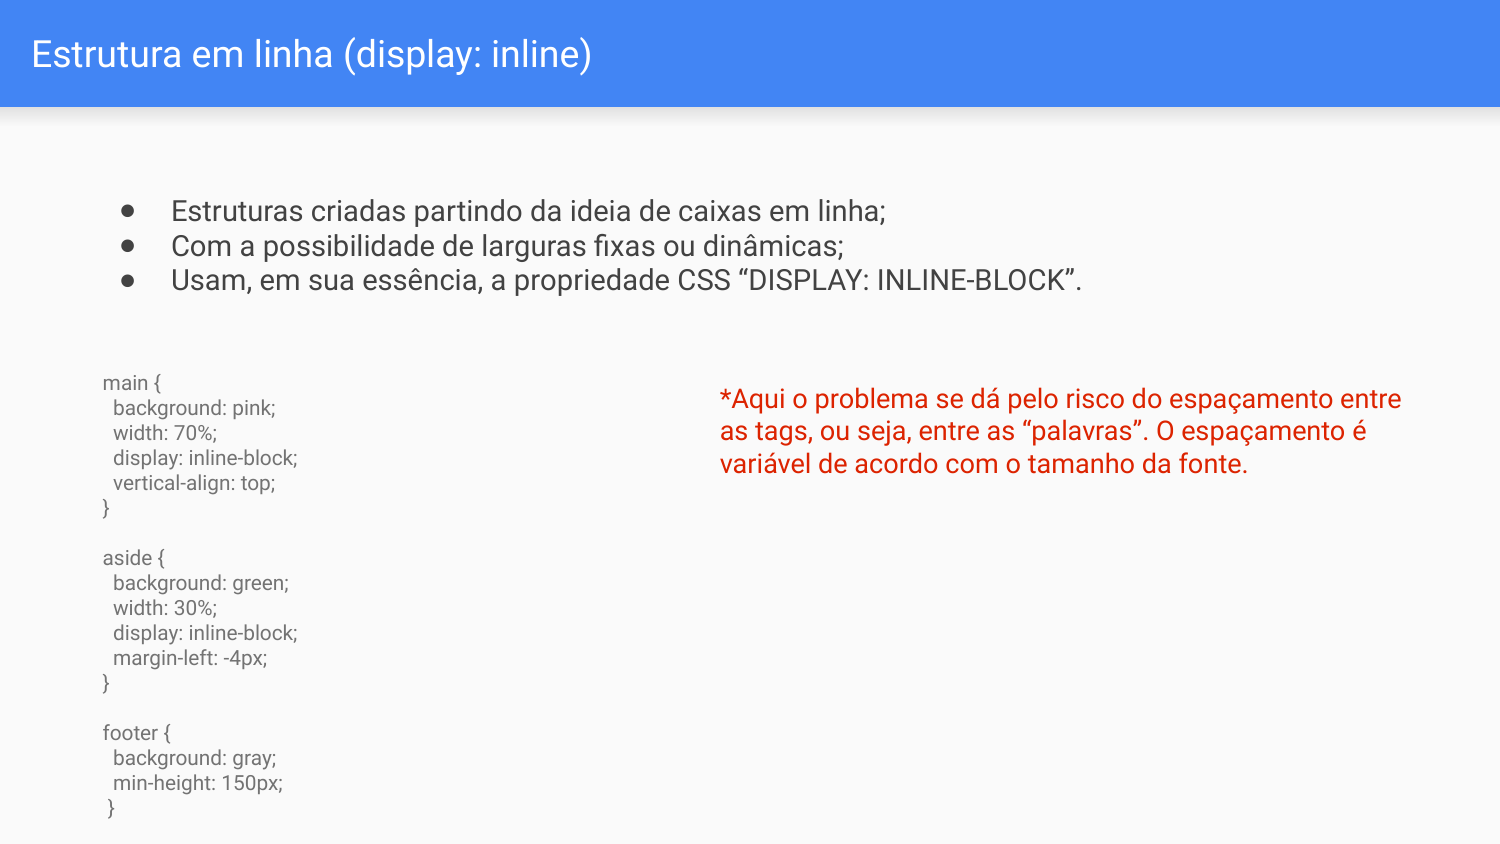

# Estrutura em linha (display: inline)
Estruturas criadas partindo da ideia de caixas em linha;
Com a possibilidade de larguras fixas ou dinâmicas;
Usam, em sua essência, a propriedade CSS “DISPLAY: INLINE-BLOCK”.
main {
  background: pink;
  width: 70%;
  display: inline-block;
  vertical-align: top;
}

aside {
  background: green;
  width: 30%;
  display: inline-block;
  margin-left: -4px;
}

footer {
  background: gray;
  min-height: 150px;
 }
*Aqui o problema se dá pelo risco do espaçamento entre as tags, ou seja, entre as “palavras”. O espaçamento é variável de acordo com o tamanho da fonte.